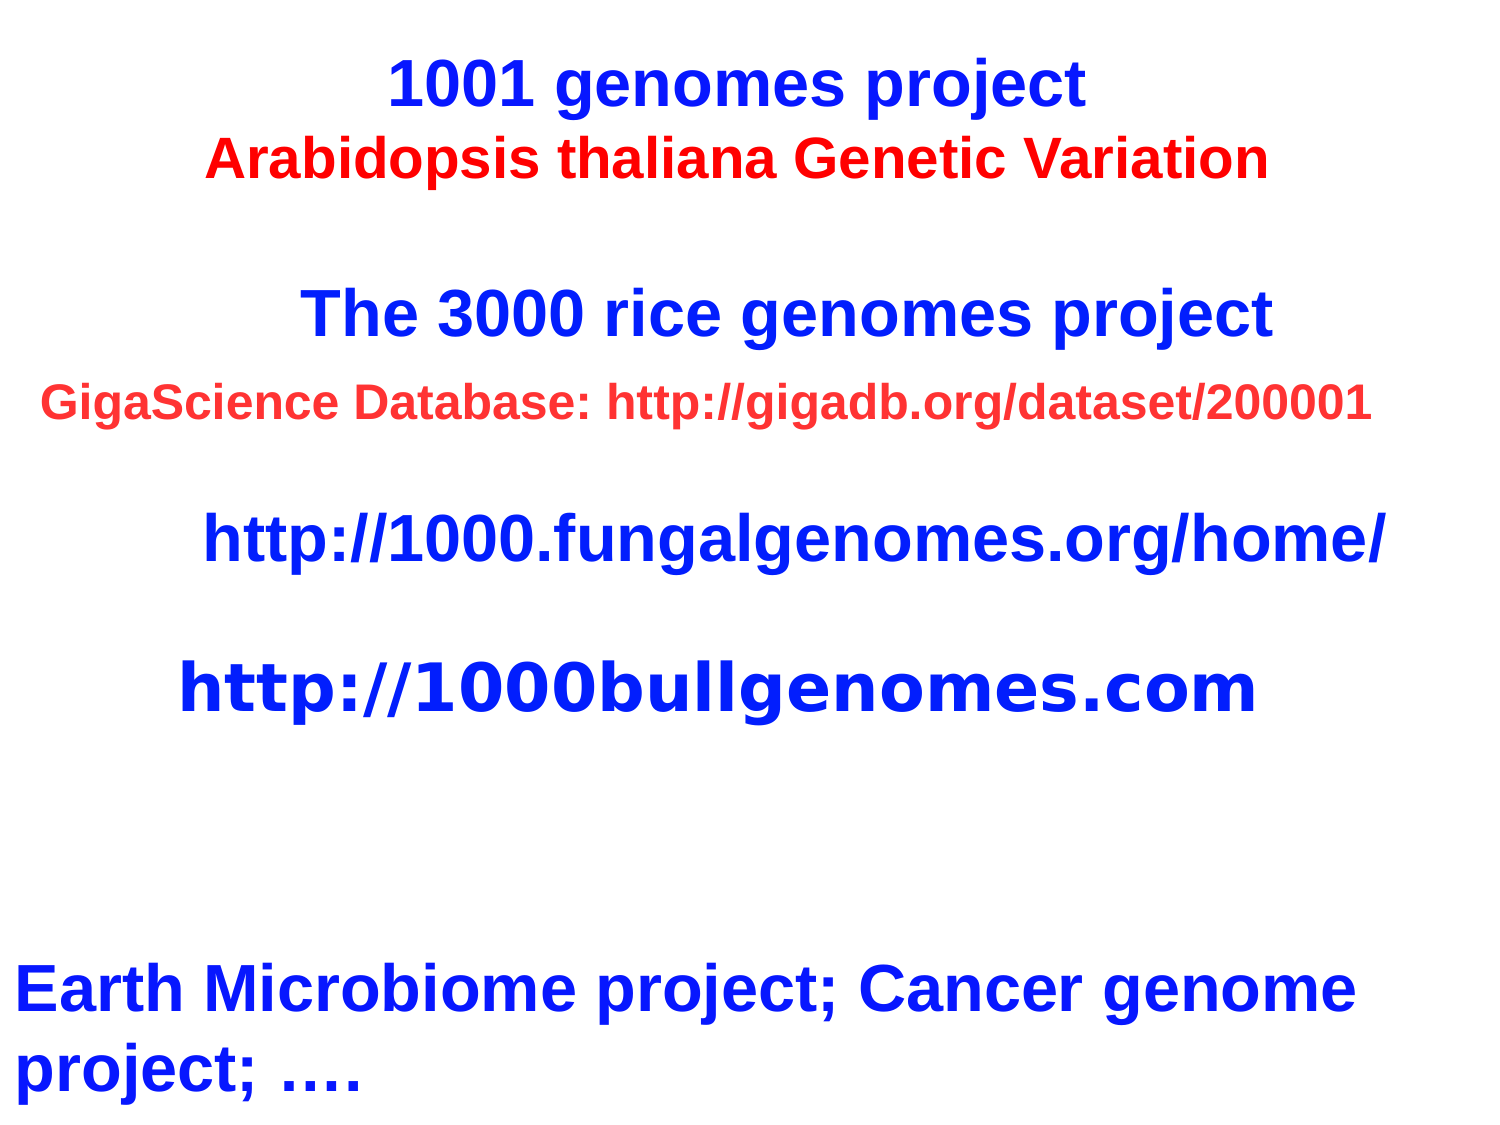

1001 genomes project
Arabidopsis thaliana Genetic Variation
The 3000 rice genomes project
GigaScience Database: http://gigadb.org/dataset/200001
http://1000.fungalgenomes.org/home/
http://1000bullgenomes.com
Earth Microbiome project; Cancer genome project; ….